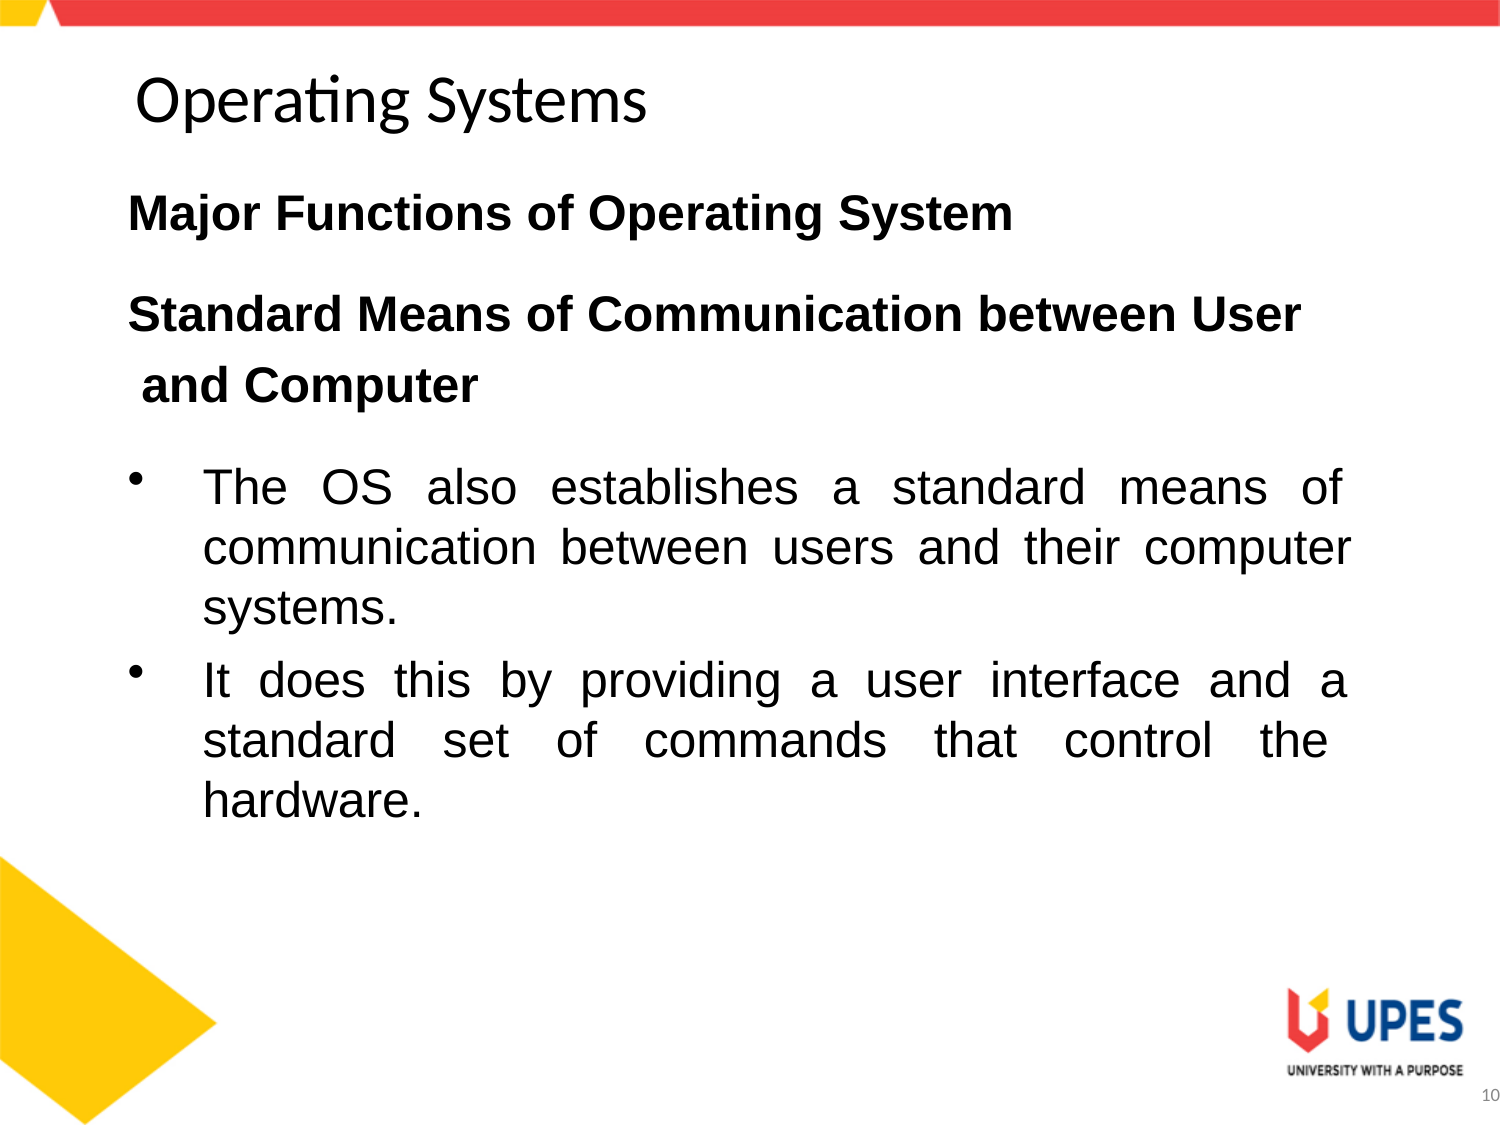

# Operating Systems
Major Functions of Operating System
Standard Means of Communication between User  and Computer
The OS also establishes a standard means of  communication between users and their computer  systems.
It does this by providing a user interface and a  standard set of commands that control the  hardware.
10